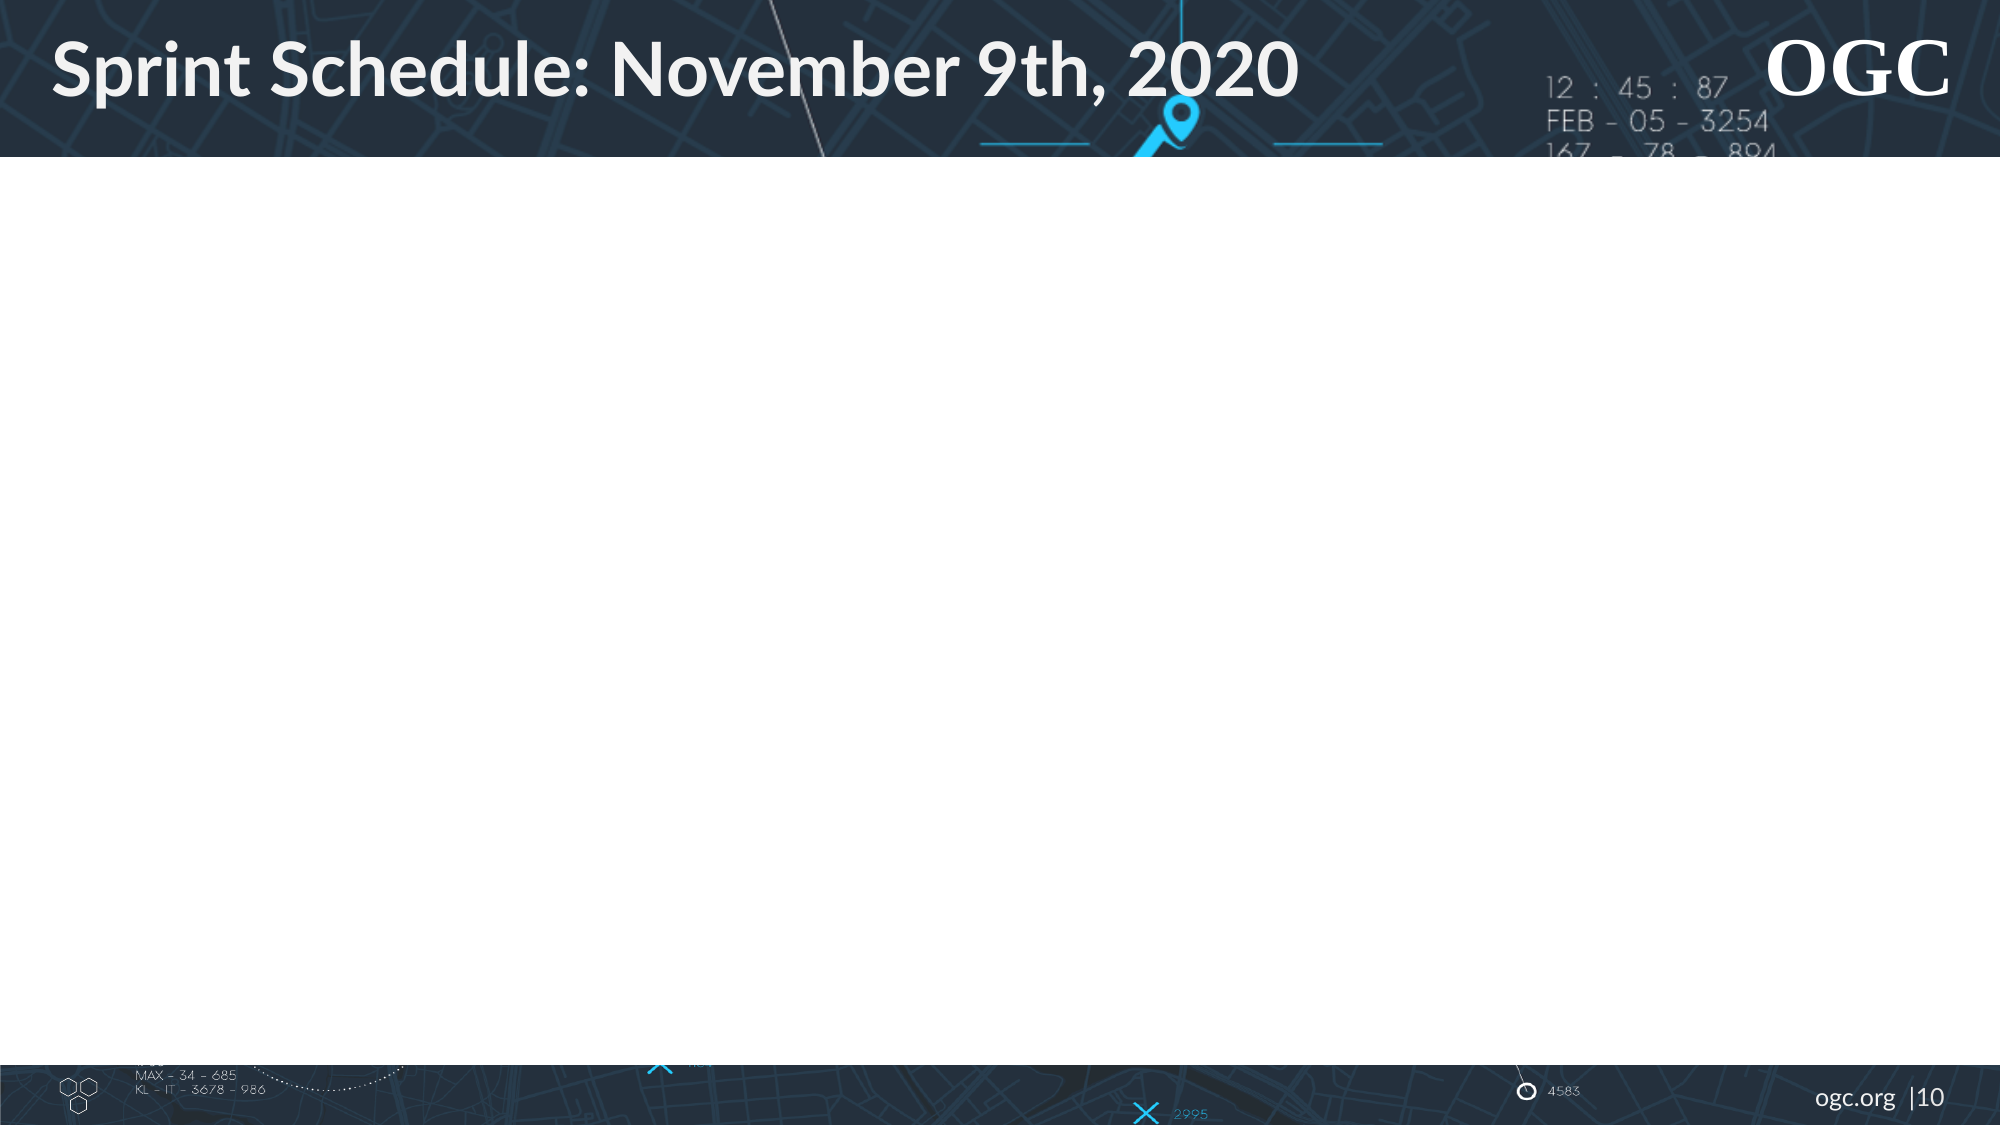

# Sprint Schedule: November 9th, 2020
10